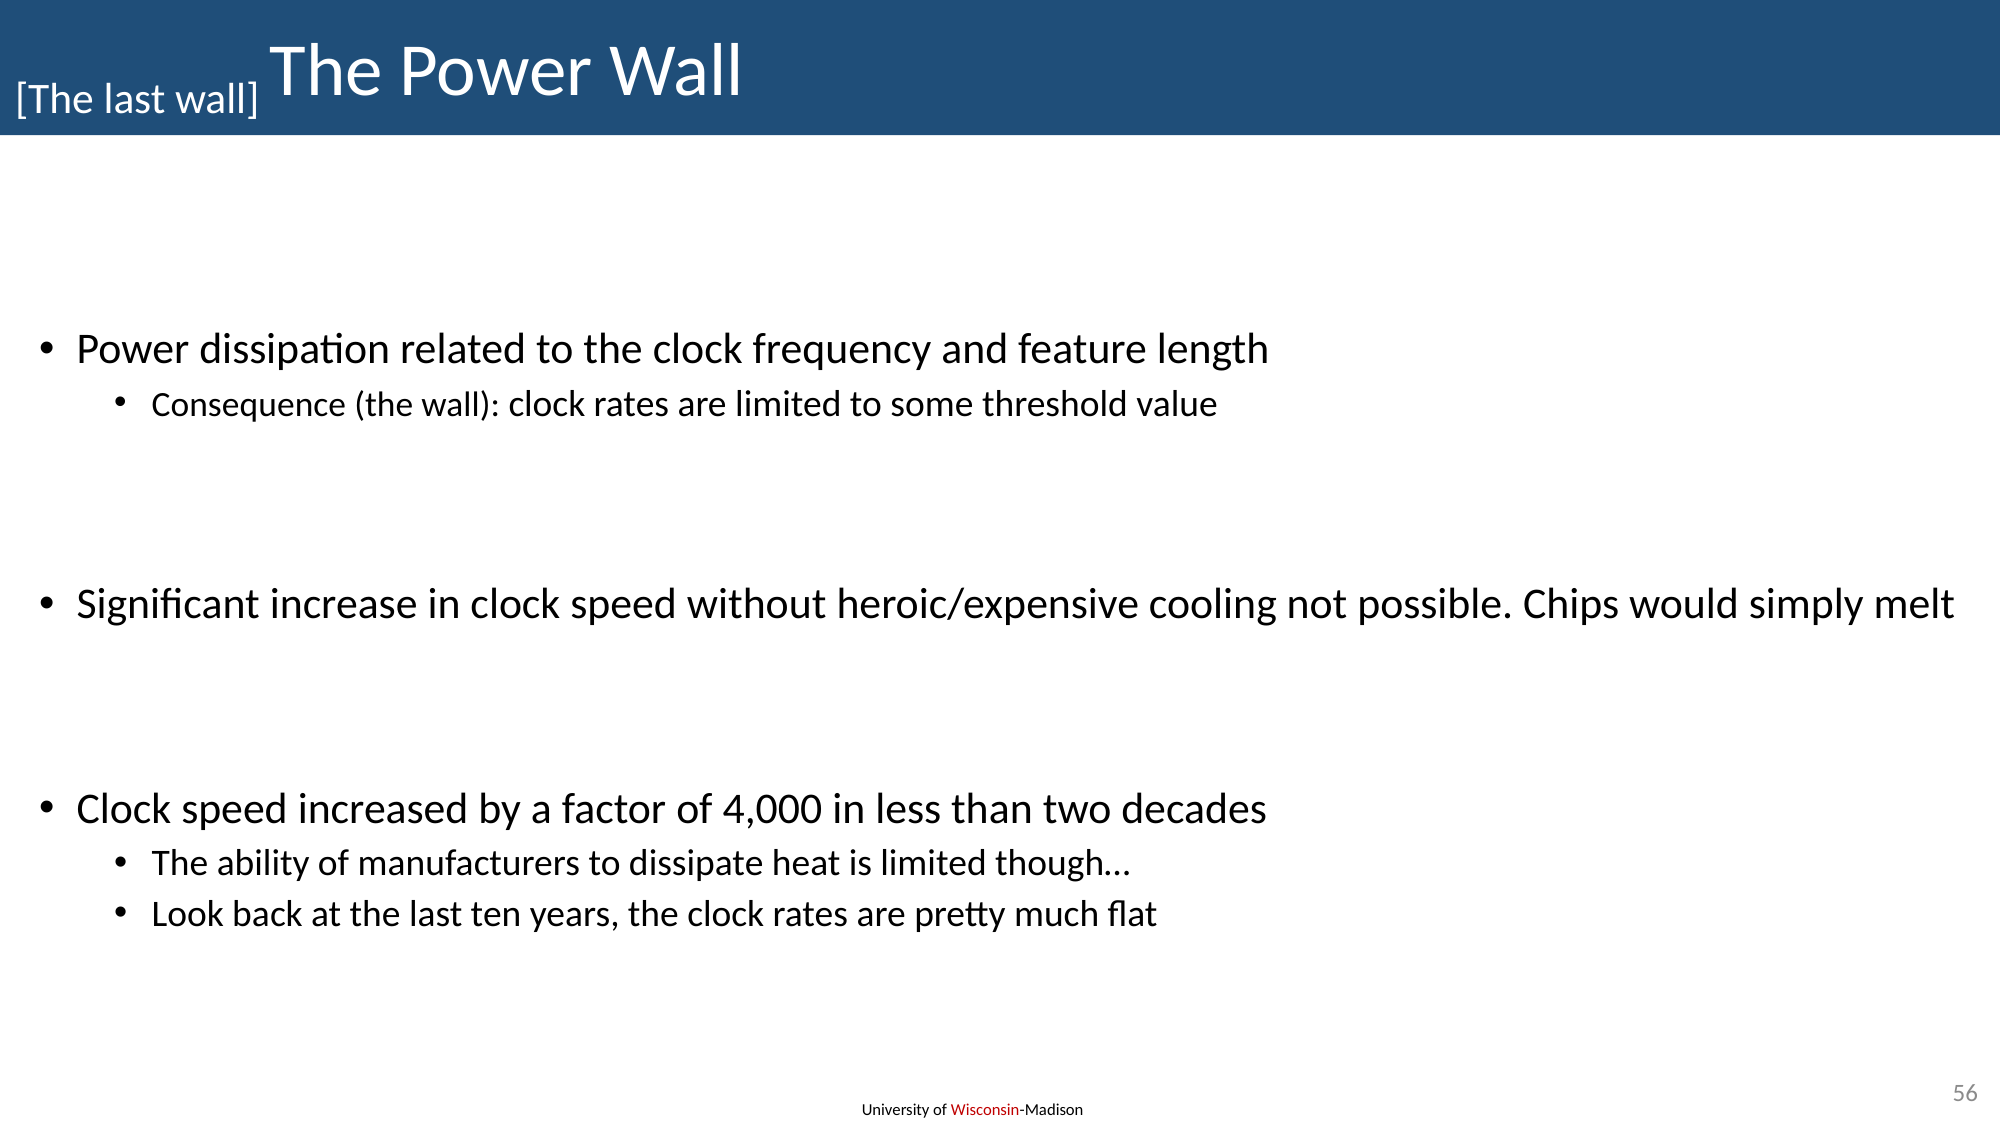

# [The last wall] The Power Wall

Power dissipation related to the clock frequency and feature length
Consequence (the wall): clock rates are limited to some threshold value

Significant increase in clock speed without heroic/expensive cooling not possible. Chips would simply melt

Clock speed increased by a factor of 4,000 in less than two decades
The ability of manufacturers to dissipate heat is limited though…
Look back at the last ten years, the clock rates are pretty much flat

56